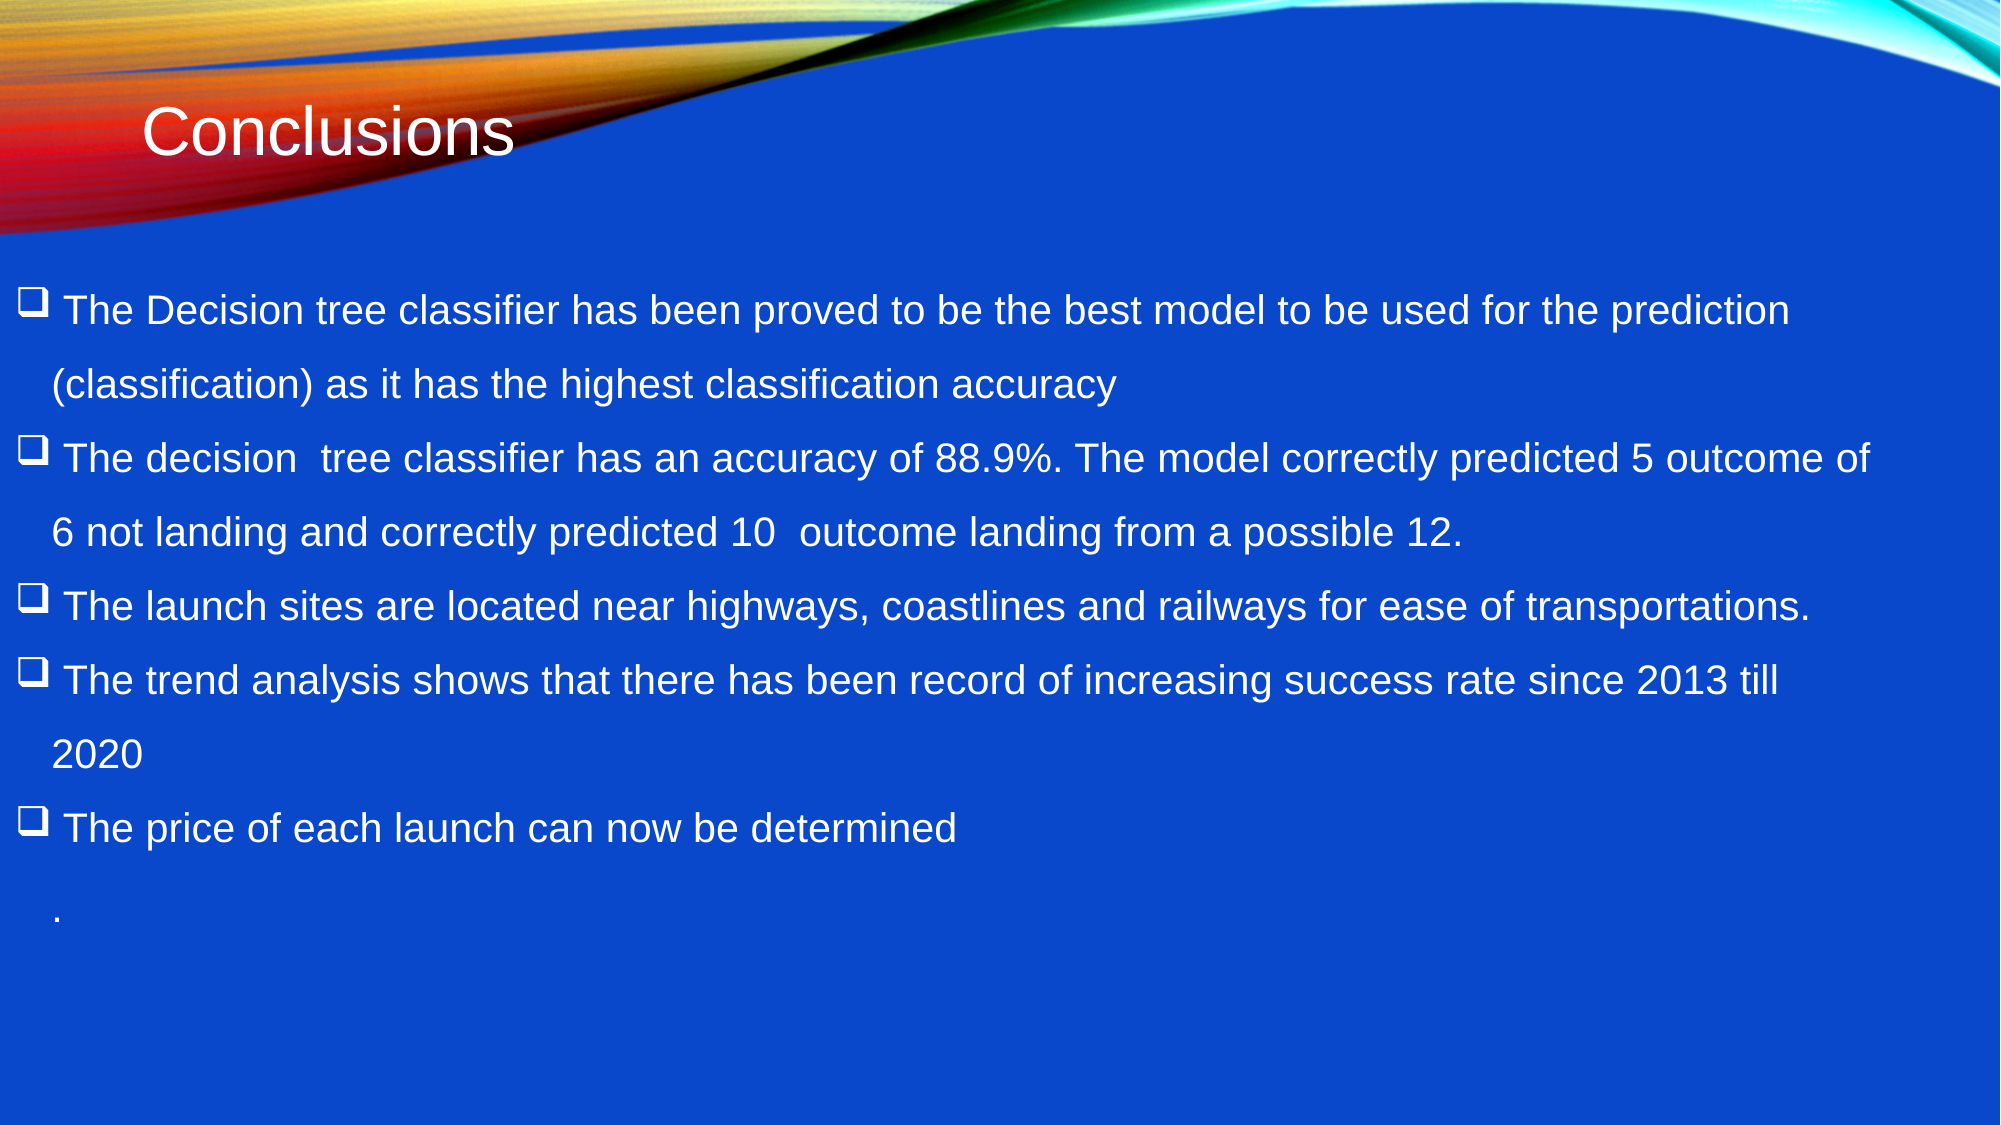

Conclusions
 The Decision tree classifier has been proved to be the best model to be used for the prediction (classification) as it has the highest classification accuracy
 The decision  tree classifier has an accuracy of 88.9%. The model correctly predicted 5 outcome of 6 not landing and correctly predicted 10  outcome landing from a possible 12.
 The launch sites are located near highways, coastlines and railways for ease of transportations.
 The trend analysis shows that there has been record of increasing success rate since 2013 till 2020
 The price of each launch can now be determined
.